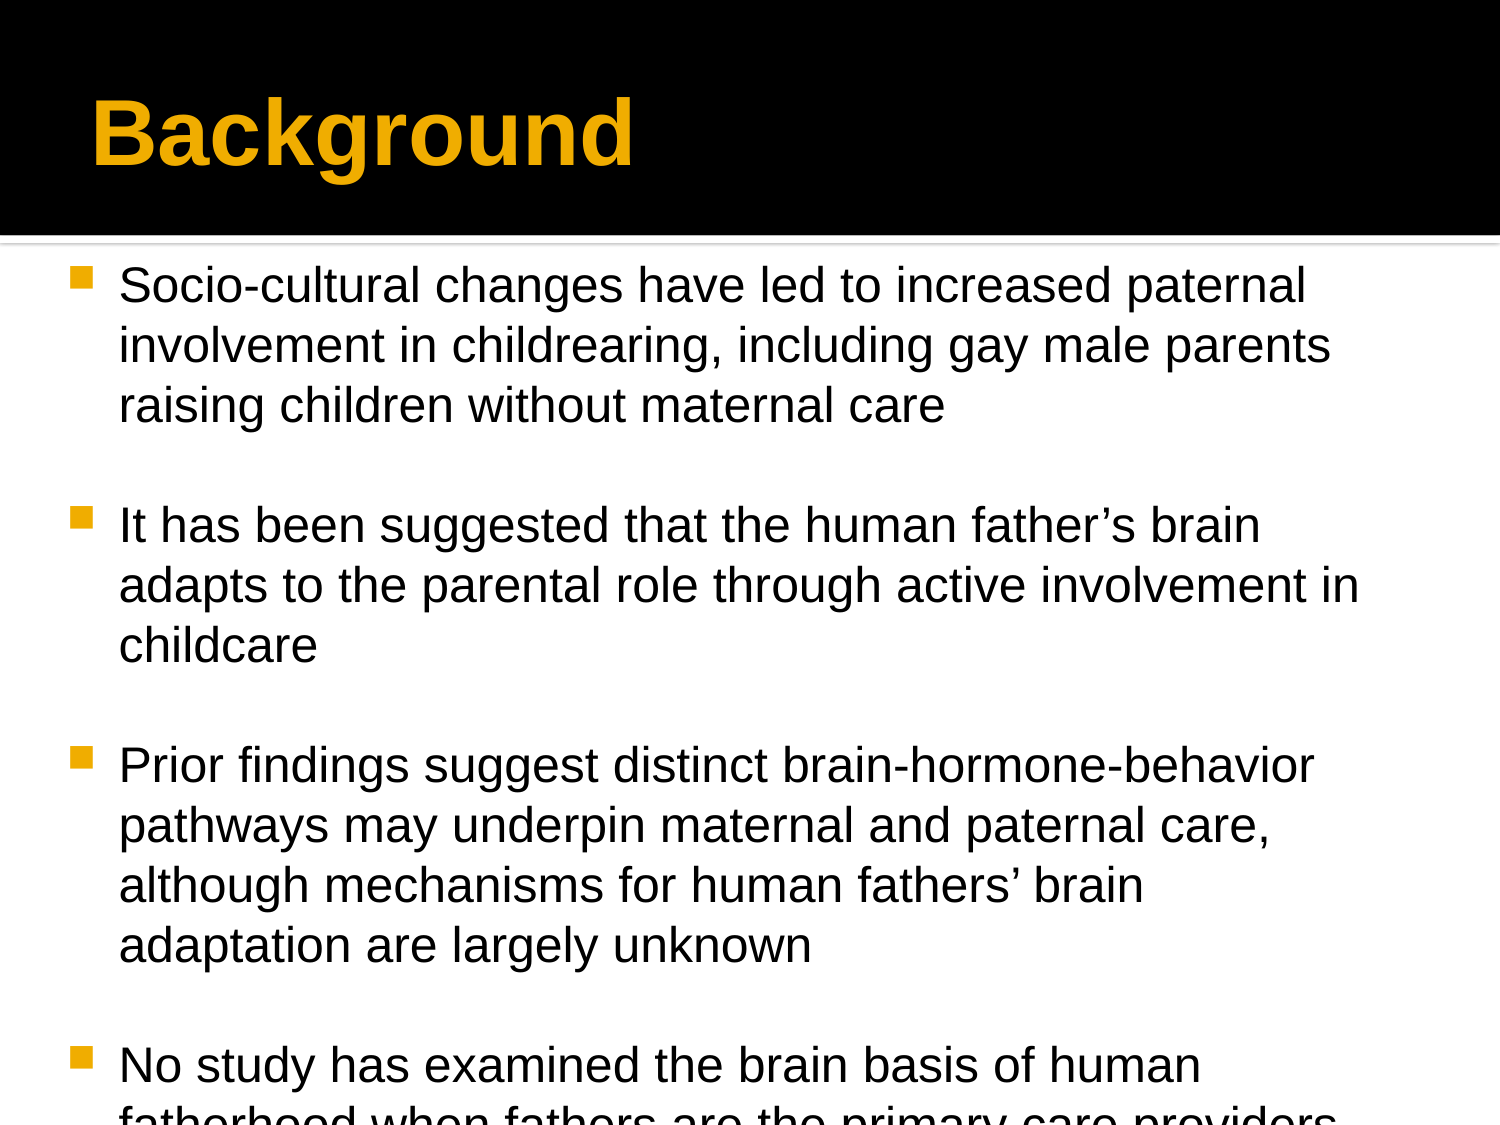

# Background
Socio-cultural changes have led to increased paternal involvement in childrearing, including gay male parents raising children without maternal care

It has been suggested that the human father’s brain adapts to the parental role through active involvement in childcare

Prior findings suggest distinct brain-hormone-behavior pathways may underpin maternal and paternal care, although mechanisms for human fathers’ brain adaptation are largely unknown

No study has examined the brain basis of human fatherhood when fathers are the primary care providers